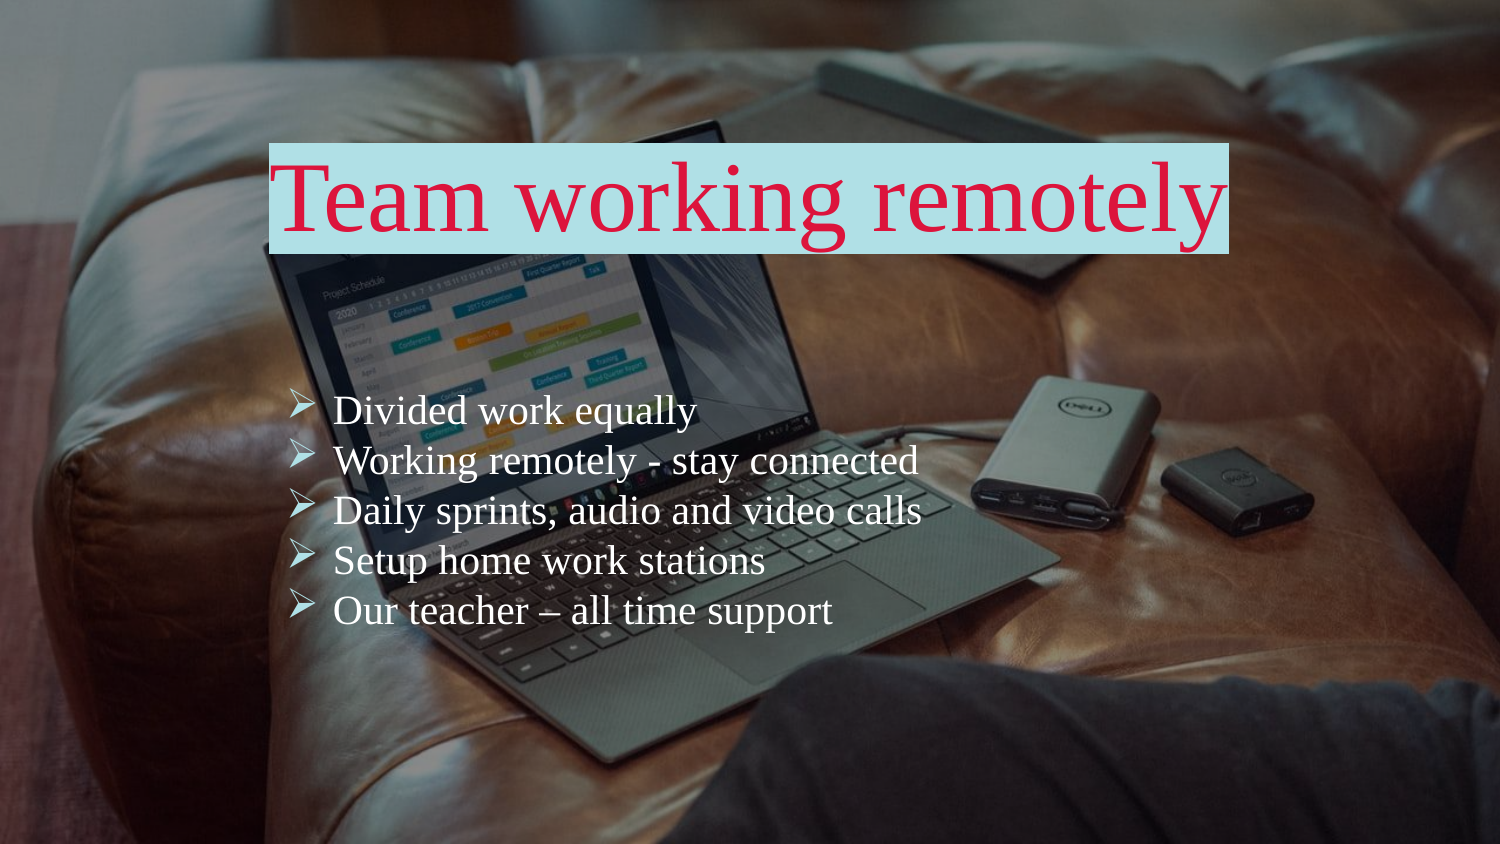

# Team working remotely
Divided work equally
Working remotely - stay connected
Daily sprints, audio and video calls
Setup home work stations
Our teacher – all time support